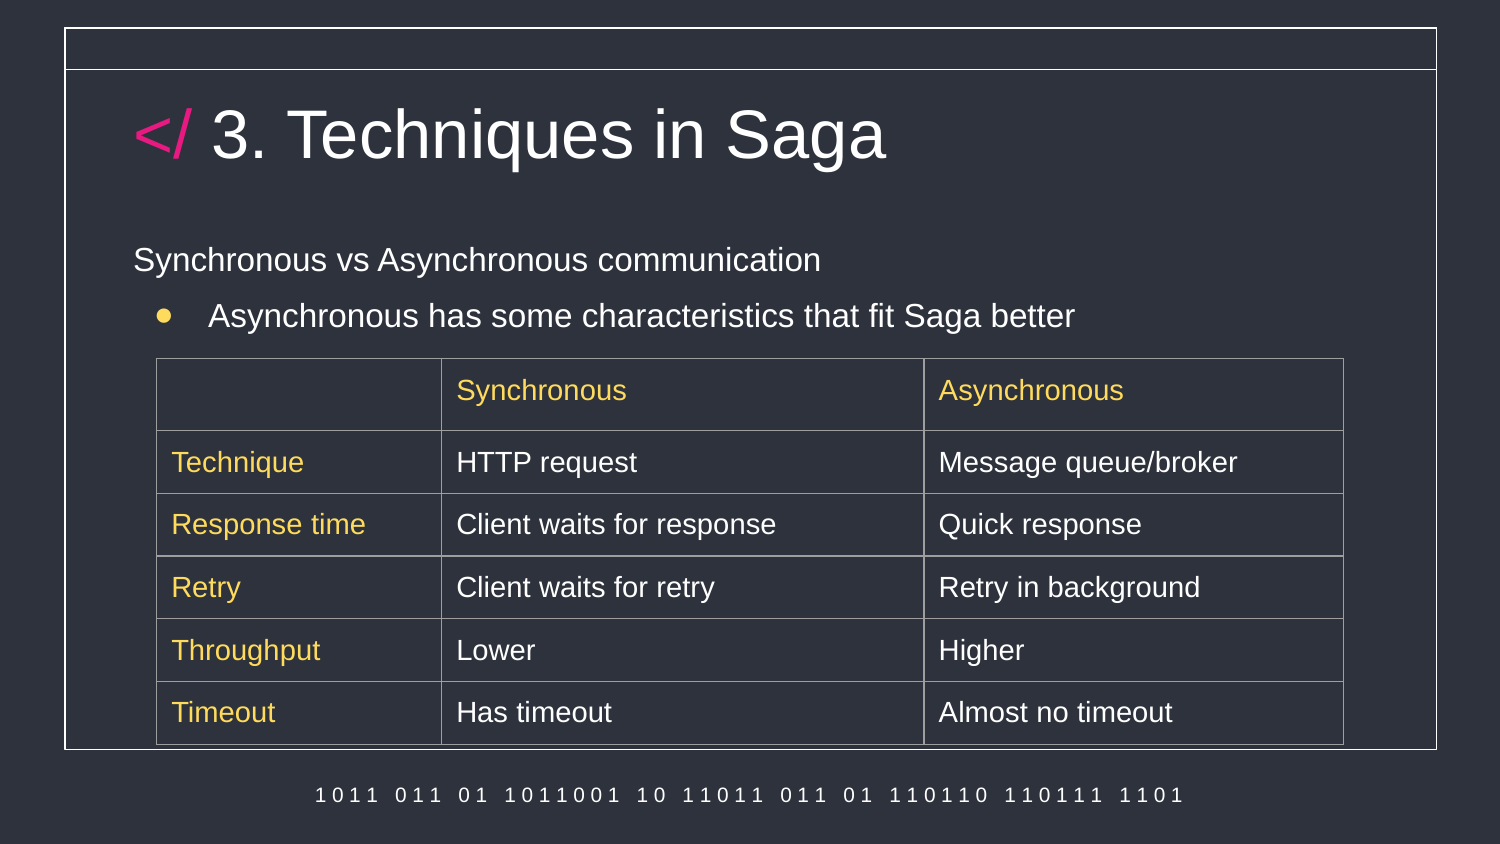

# </ 3. Techniques in Saga
Synchronous vs Asynchronous communication
Asynchronous has some characteristics that fit Saga better
|  | Synchronous | Asynchronous |
| --- | --- | --- |
| Technique | HTTP request | Message queue/broker |
| Response time | Client waits for response | Quick response |
| Retry | Client waits for retry | Retry in background |
| Throughput | Lower | Higher |
| Timeout | Has timeout | Almost no timeout |